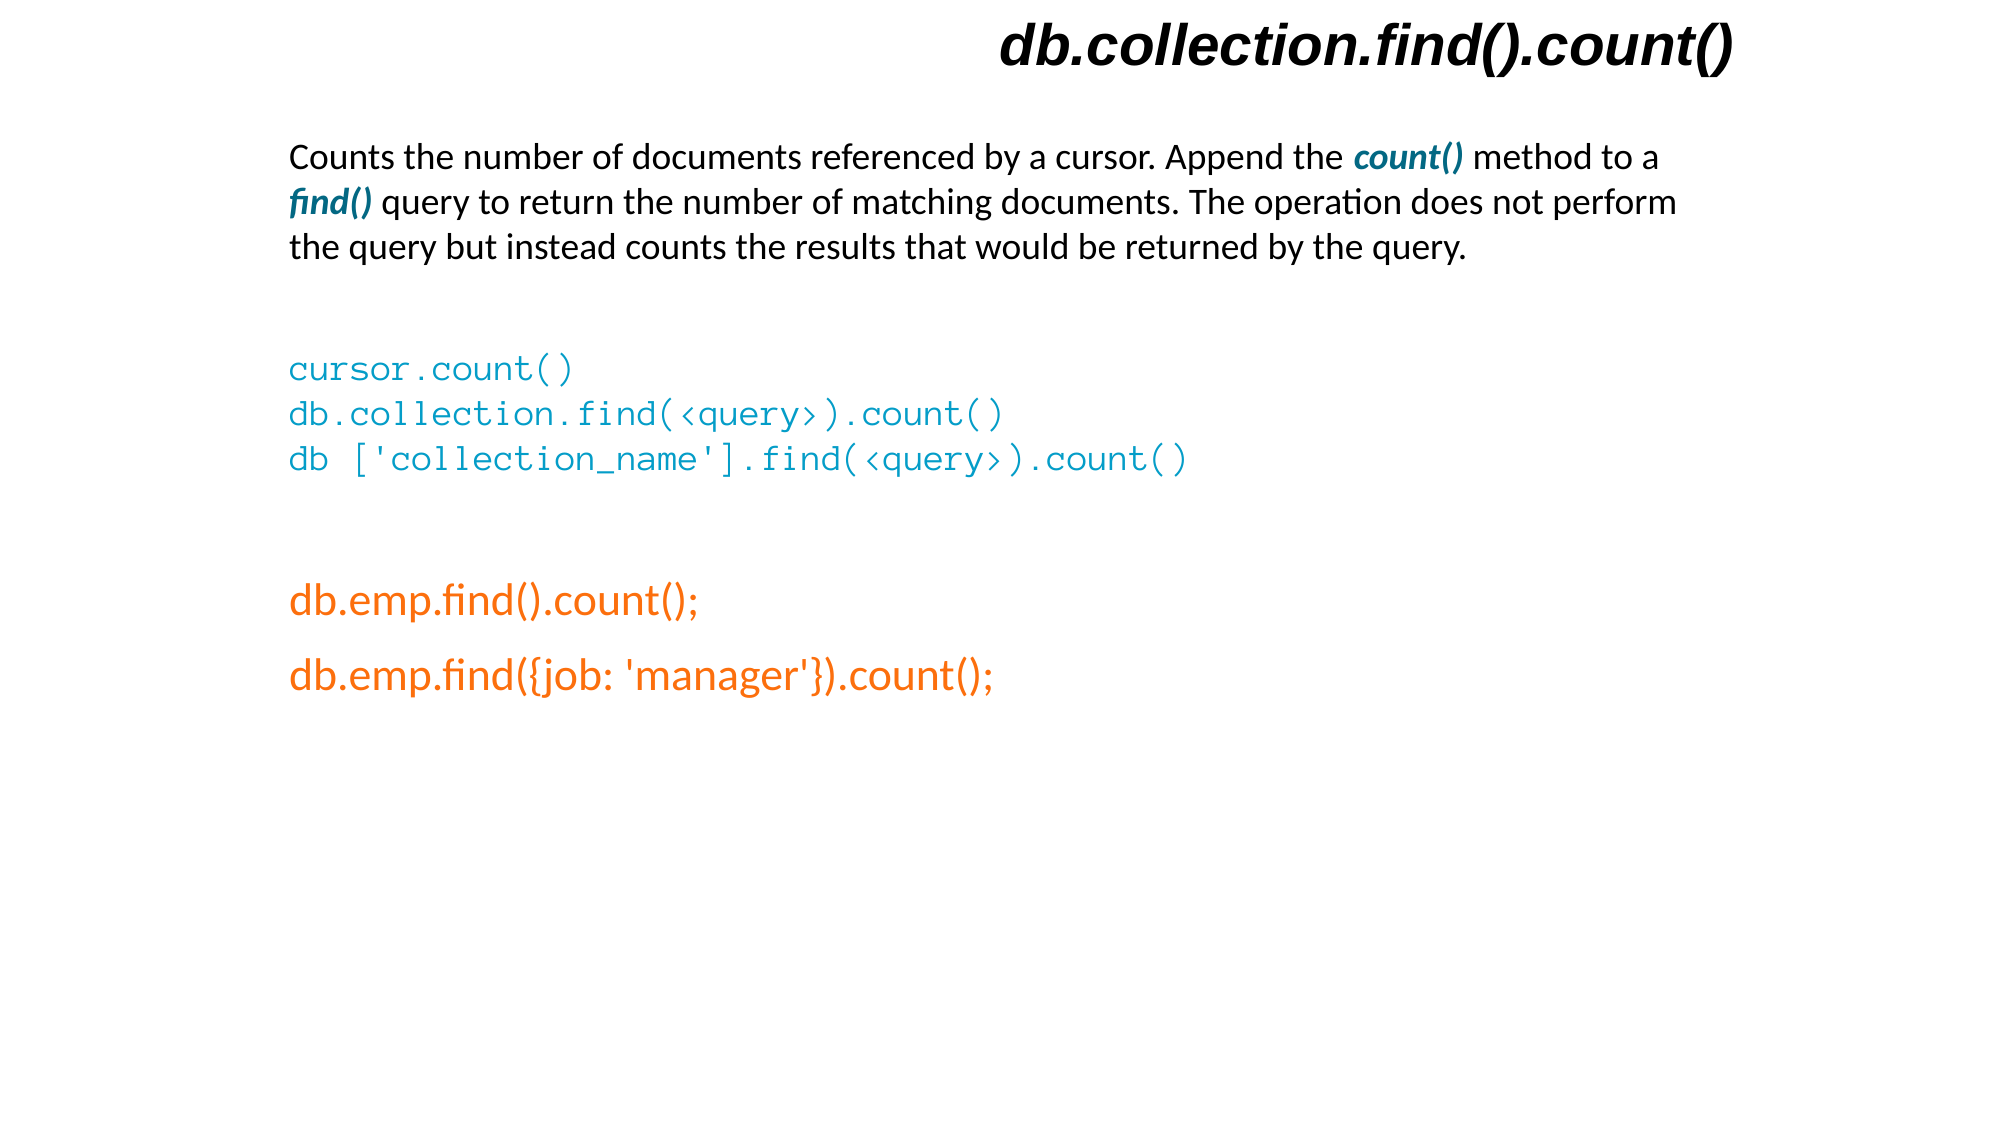

db.collection.find().count()
Counts the number of documents referenced by a cursor. Append the count() method to a find() query to return the number of matching documents. The operation does not perform the query but instead counts the results that would be returned by the query.
cursor.count()
db.collection.find(<query>).count()
db ['collection_name'].find(<query>).count()
db.emp.find().count();

db.emp.find({job: 'manager'}).count();